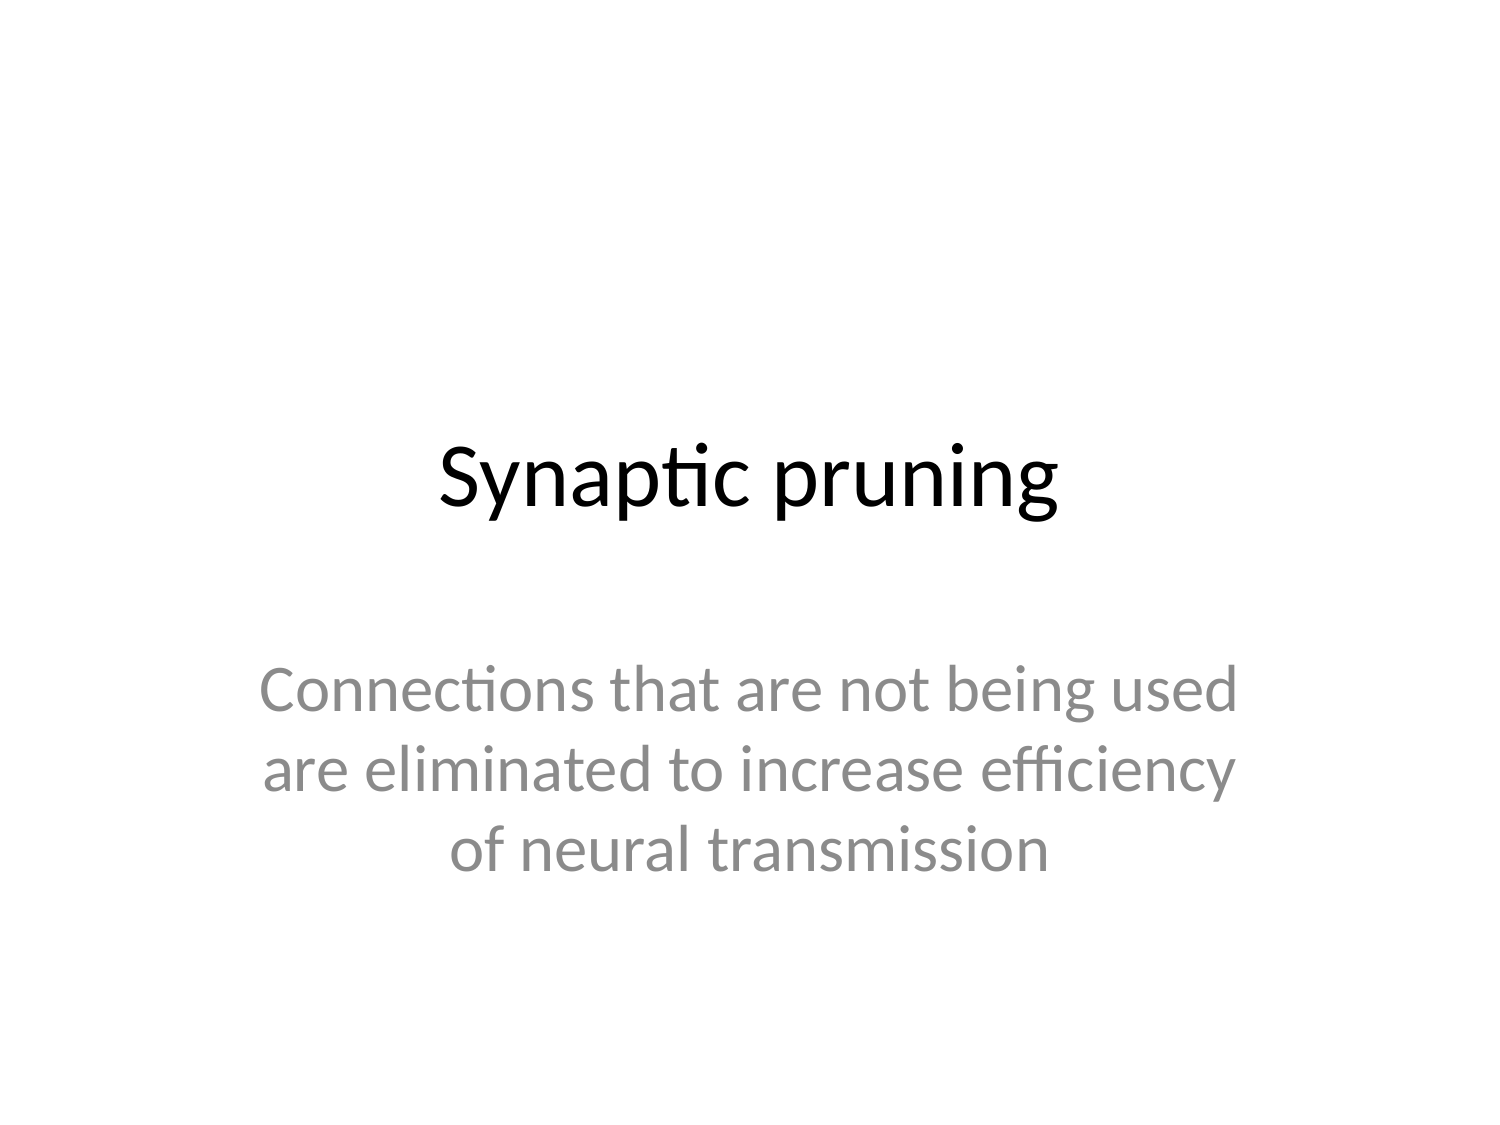

# Synaptic pruning
Connections that are not being used are eliminated to increase efficiency of neural transmission